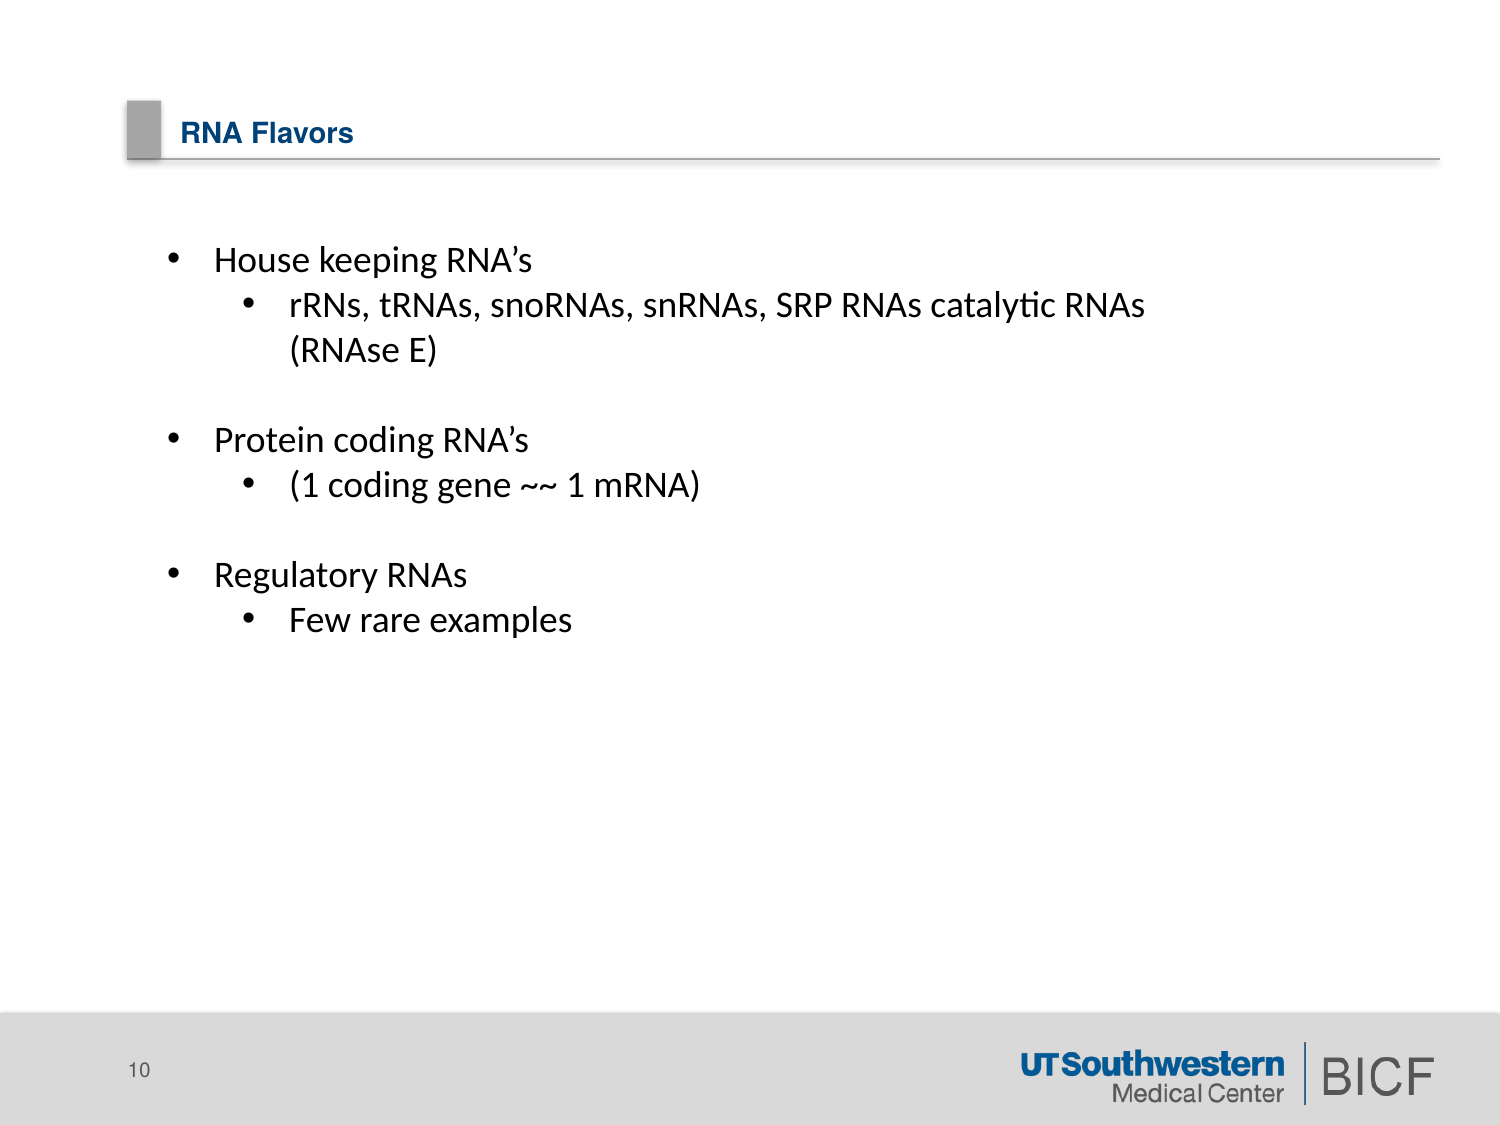

# RNA Flavors
House keeping RNA’s
rRNs, tRNAs, snoRNAs, snRNAs, SRP RNAs catalytic RNAs (RNAse E)

Protein coding RNA’s
(1 coding gene ~~ 1 mRNA)

Regulatory RNAs
Few rare examples
10